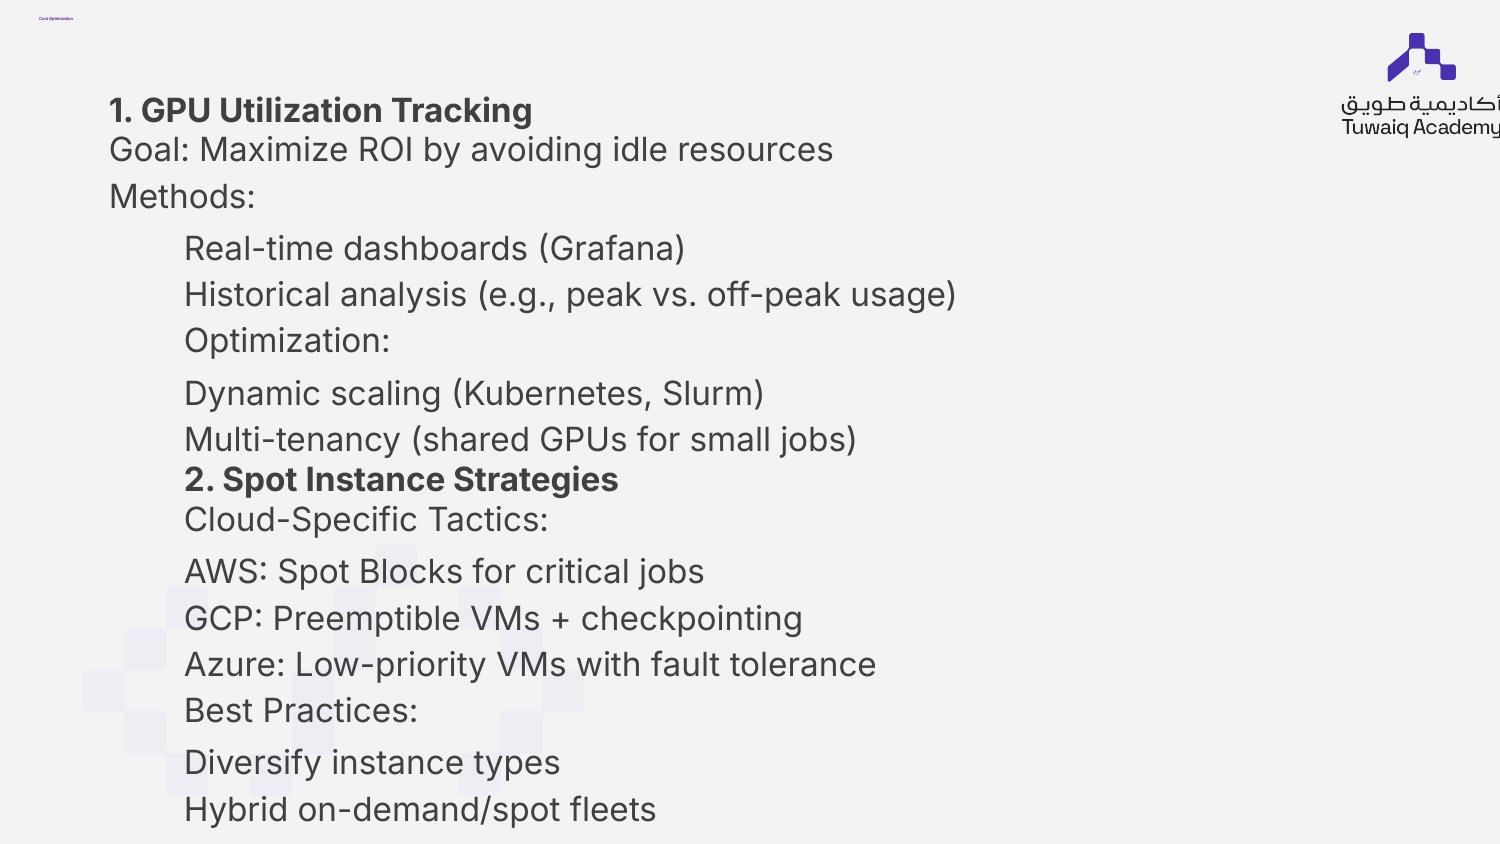

# Cost Optimization
1. GPU Utilization Tracking
Goal: Maximize ROI by avoiding idle resources
Methods:
Real-time dashboards (Grafana)
Historical analysis (e.g., peak vs. off-peak usage)
Optimization:
Dynamic scaling (Kubernetes, Slurm)
Multi-tenancy (shared GPUs for small jobs)
2. Spot Instance Strategies
Cloud-Specific Tactics:
AWS: Spot Blocks for critical jobs
GCP: Preemptible VMs + checkpointing
Azure: Low-priority VMs with fault tolerance
Best Practices:
Diversify instance types
Hybrid on-demand/spot fleets